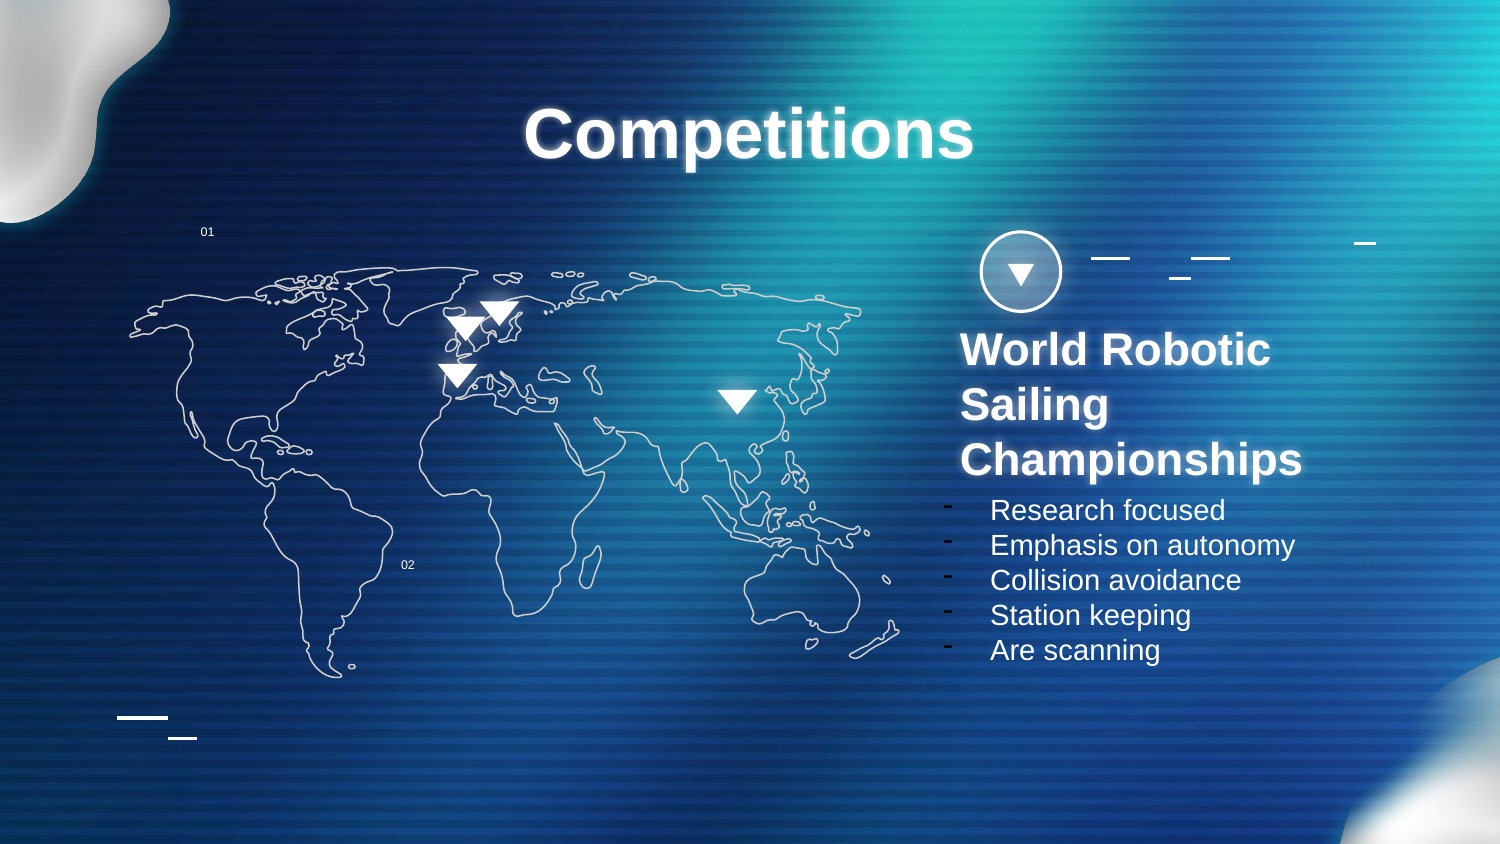

# Competitions
01

World Robotic Sailing Championships

Research focused
Emphasis on autonomy
Collision avoidance
Station keeping
Are scanning

02